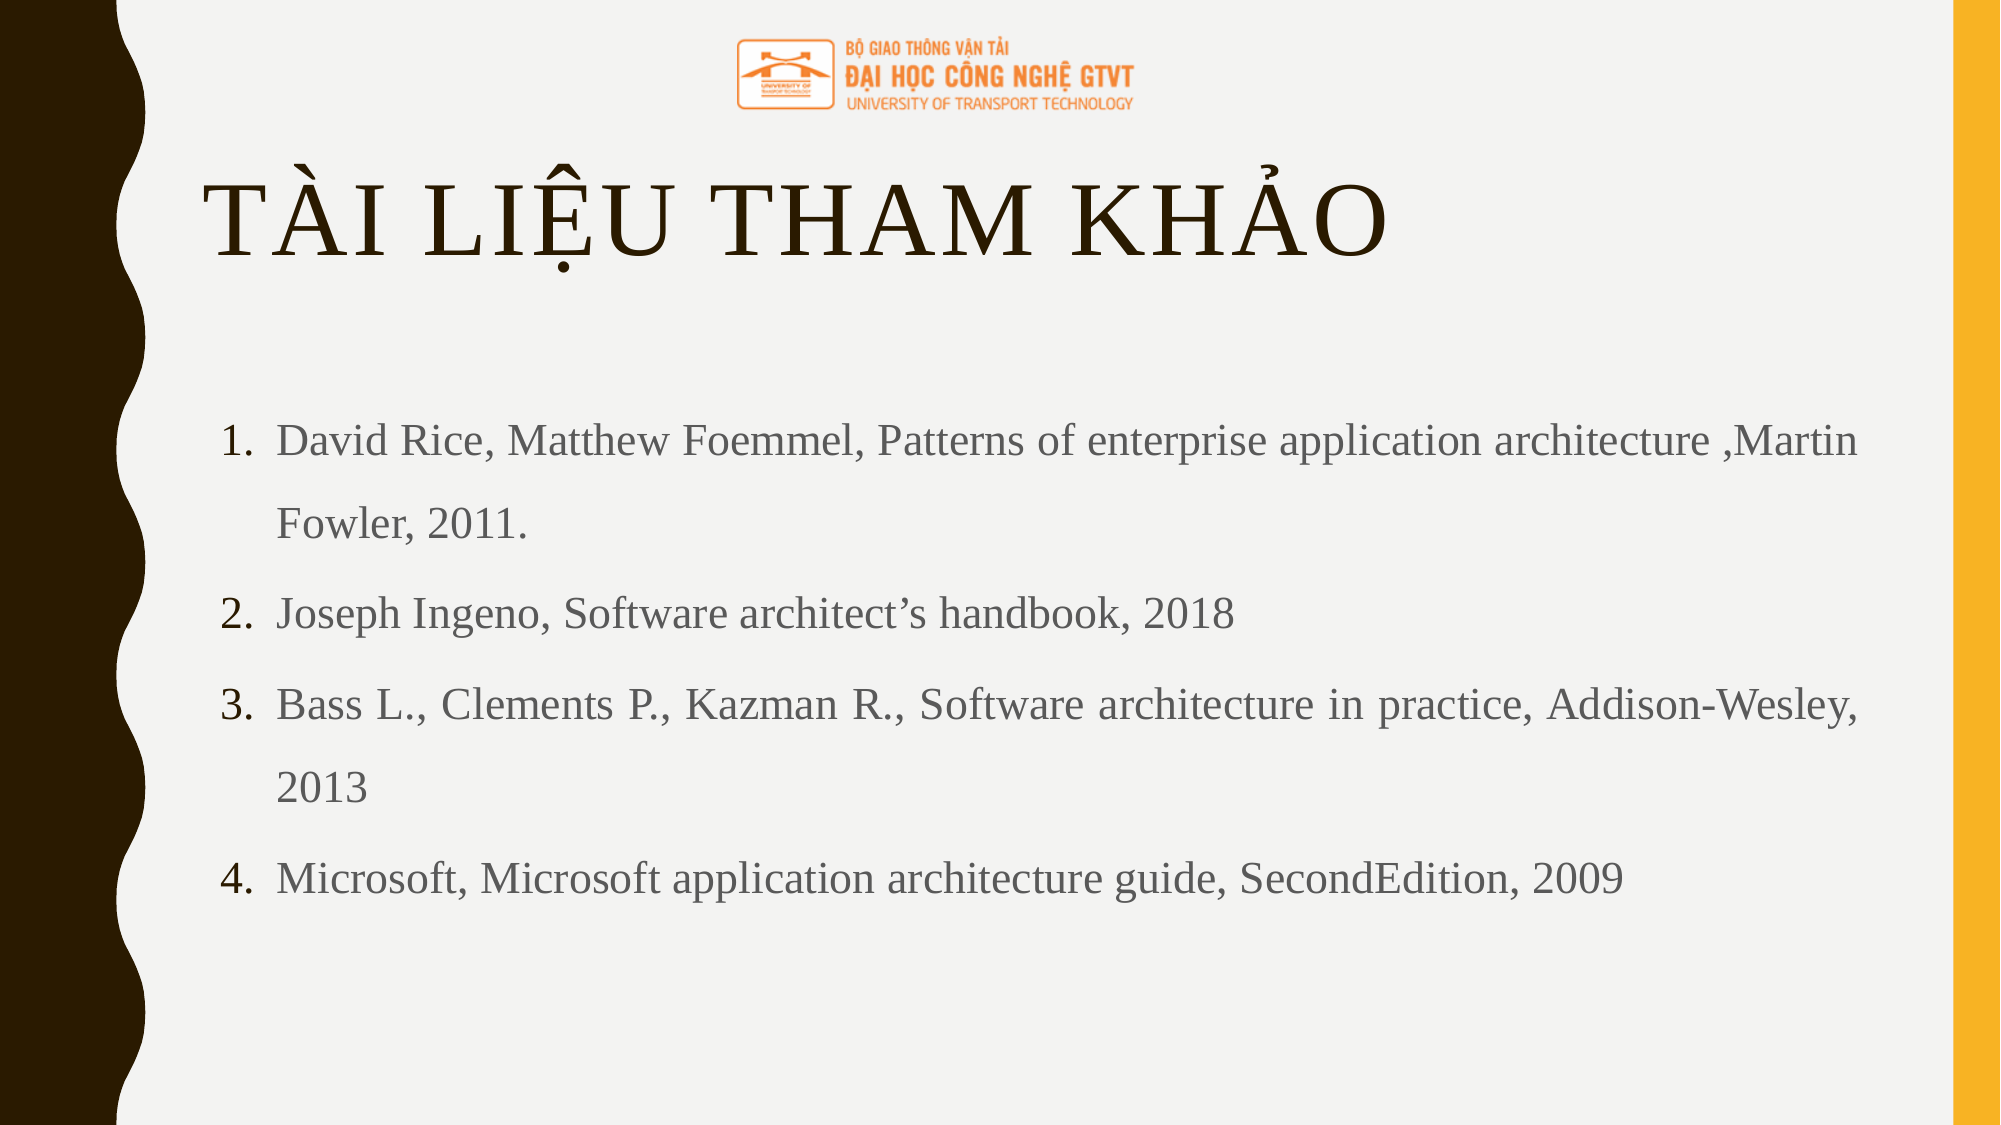

# Tài liệu tham khảo
David Rice, Matthew Foemmel, Patterns of enterprise application architecture ,Martin Fowler, 2011.
Joseph Ingeno, Software architect’s handbook, 2018
Bass L., Clements P., Kazman R., Software architecture in practice, Addison-Wesley, 2013
Microsoft, Microsoft application architecture guide, SecondEdition, 2009